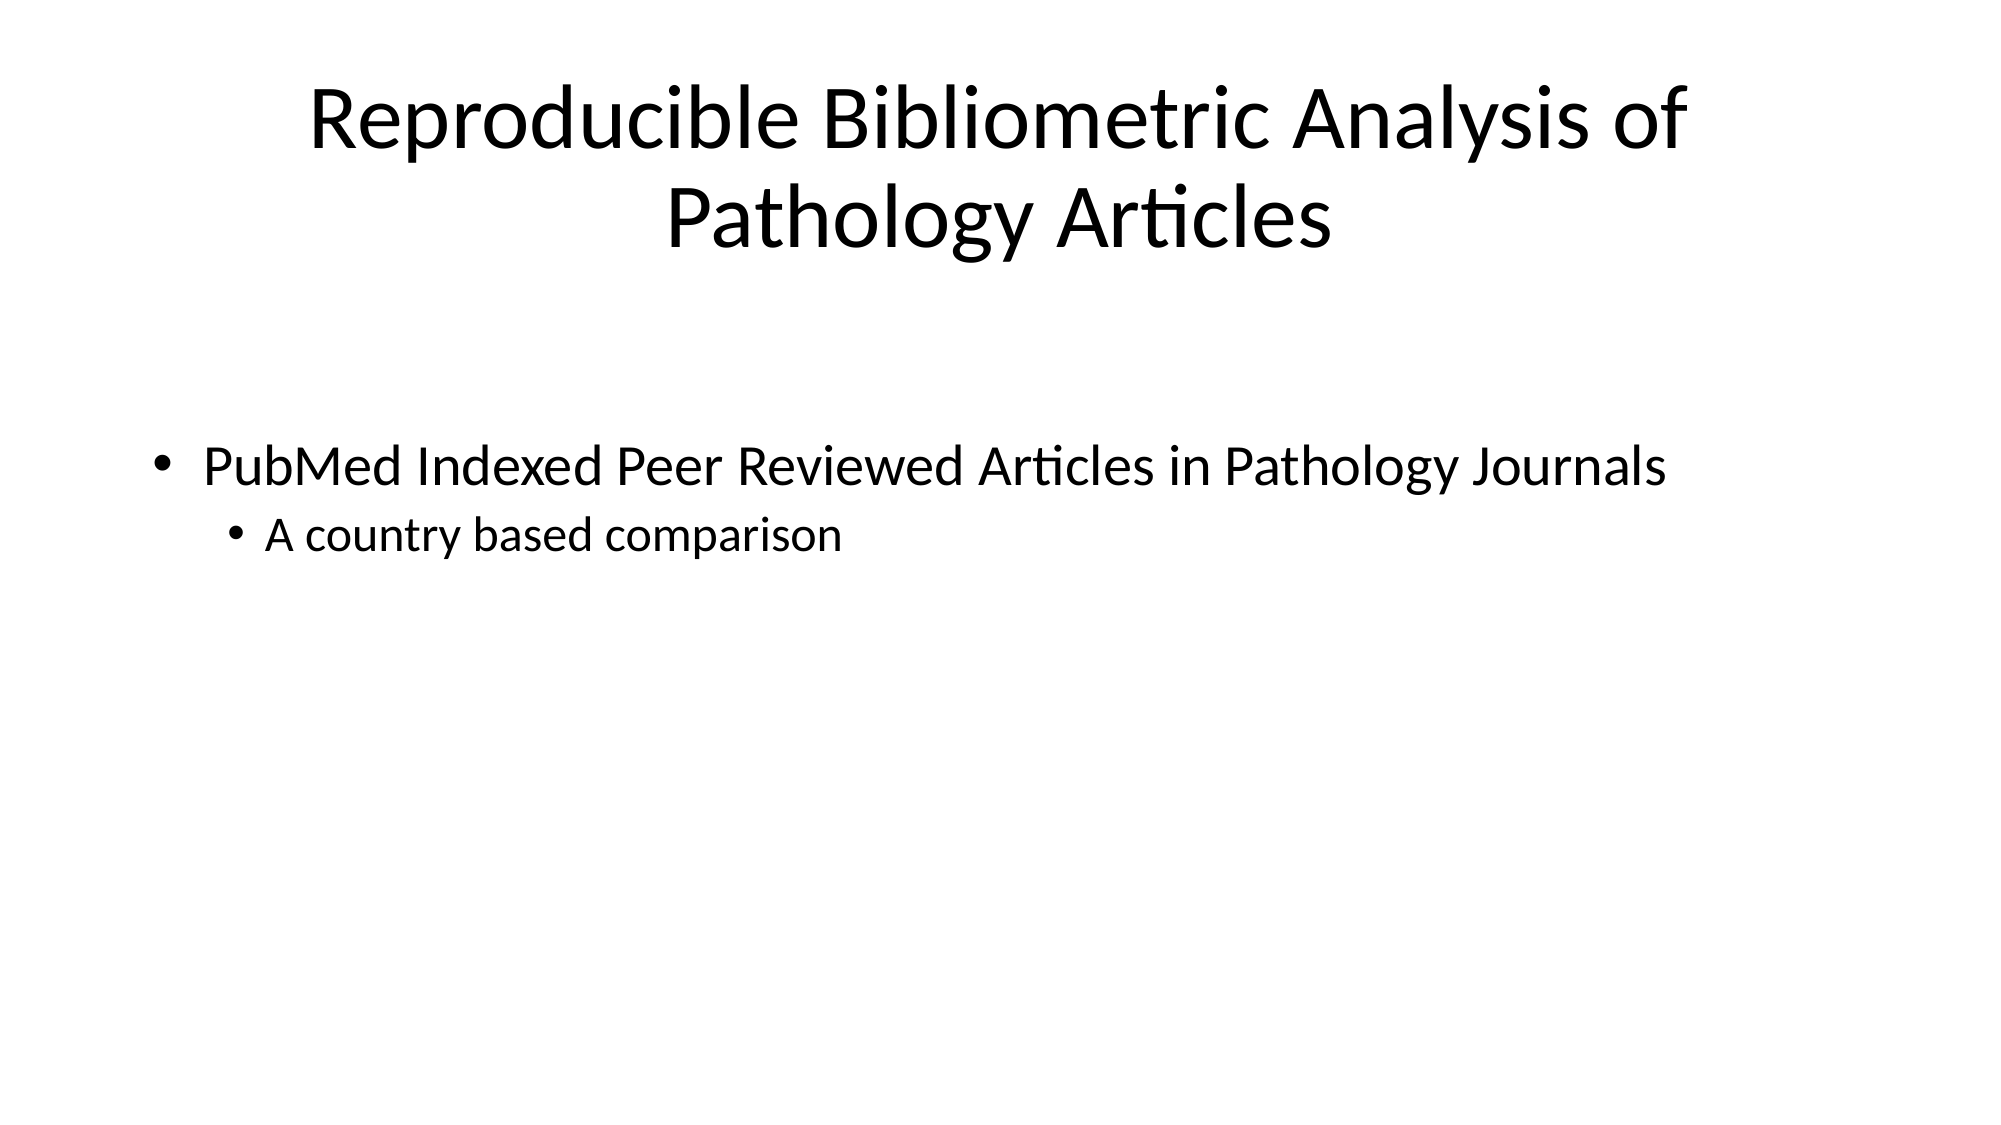

# Reproducible Bibliometric Analysis of Pathology Articles
 PubMed Indexed Peer Reviewed Articles in Pathology Journals
A country based comparison